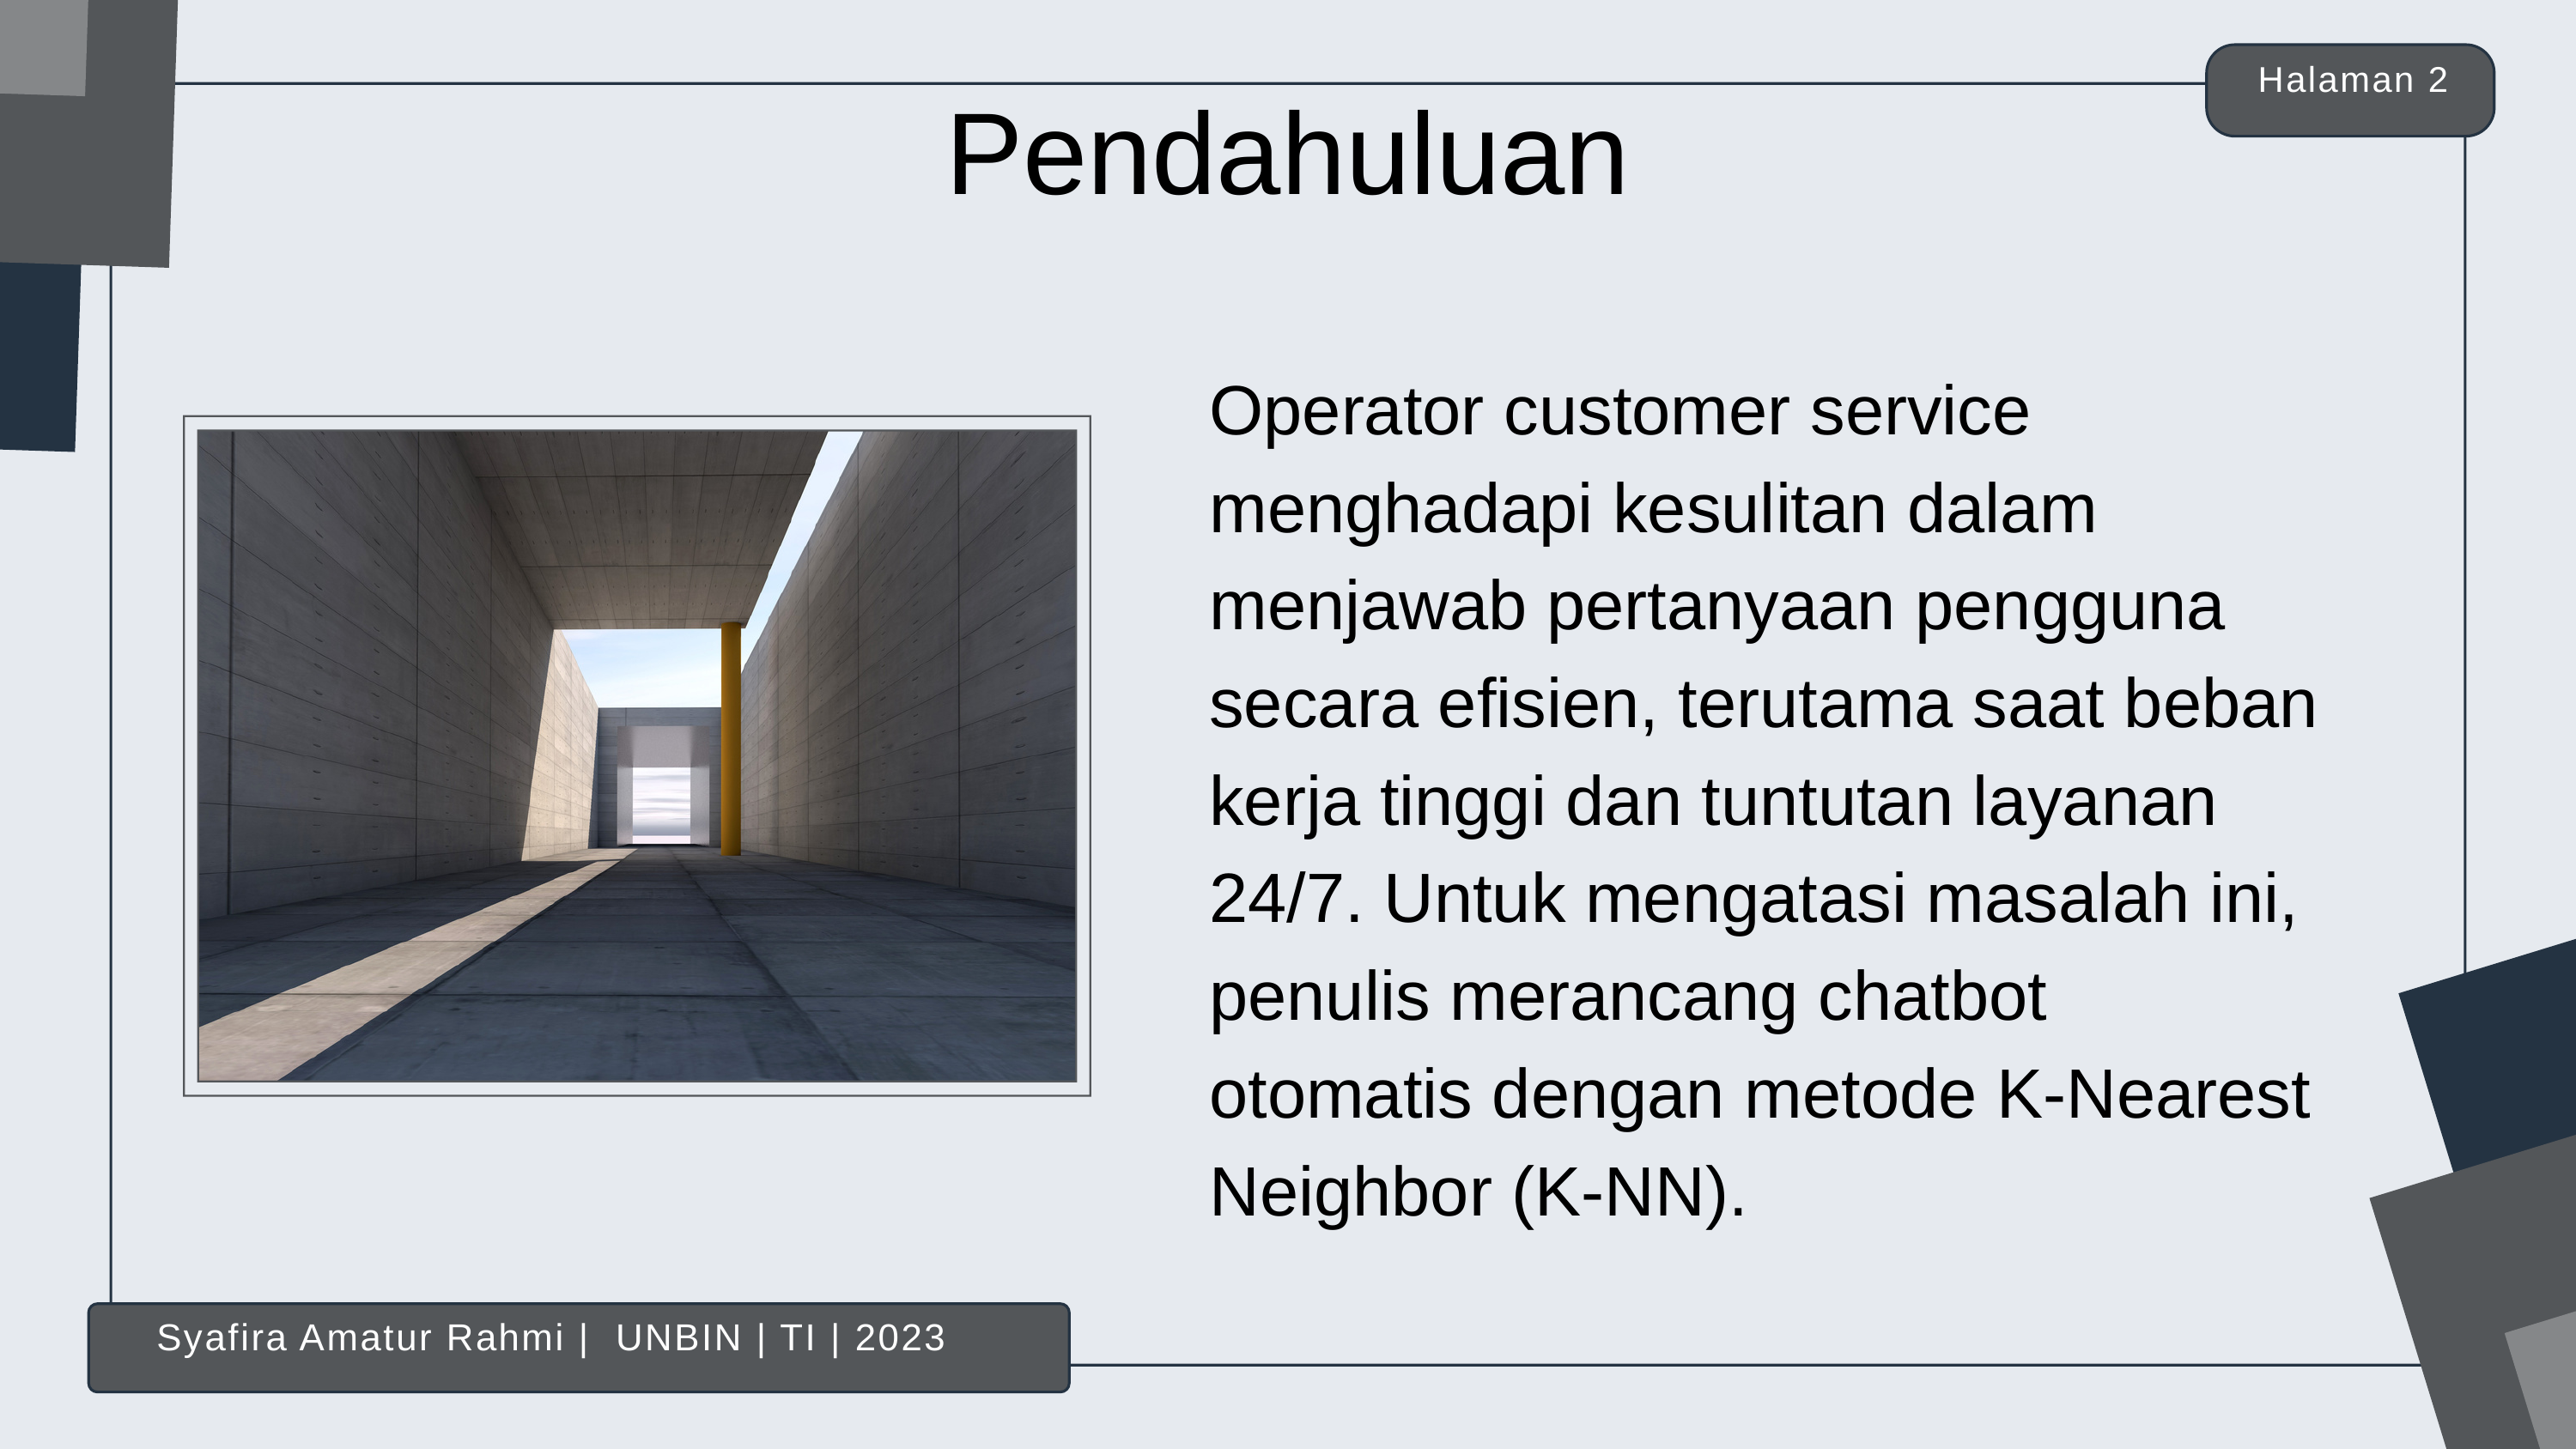

Halaman 2

Pendahuluan
Operator customer service menghadapi kesulitan dalam menjawab pertanyaan pengguna secara efisien, terutama saat beban kerja tinggi dan tuntutan layanan 24/7. Untuk mengatasi masalah ini, penulis merancang chatbot otomatis dengan metode K-Nearest Neighbor (K-NN).

Syafira Amatur Rahmi |  UNBIN | TI | 2023
Murad Naser |  Universitas Fauget | Ekonomi | 2025